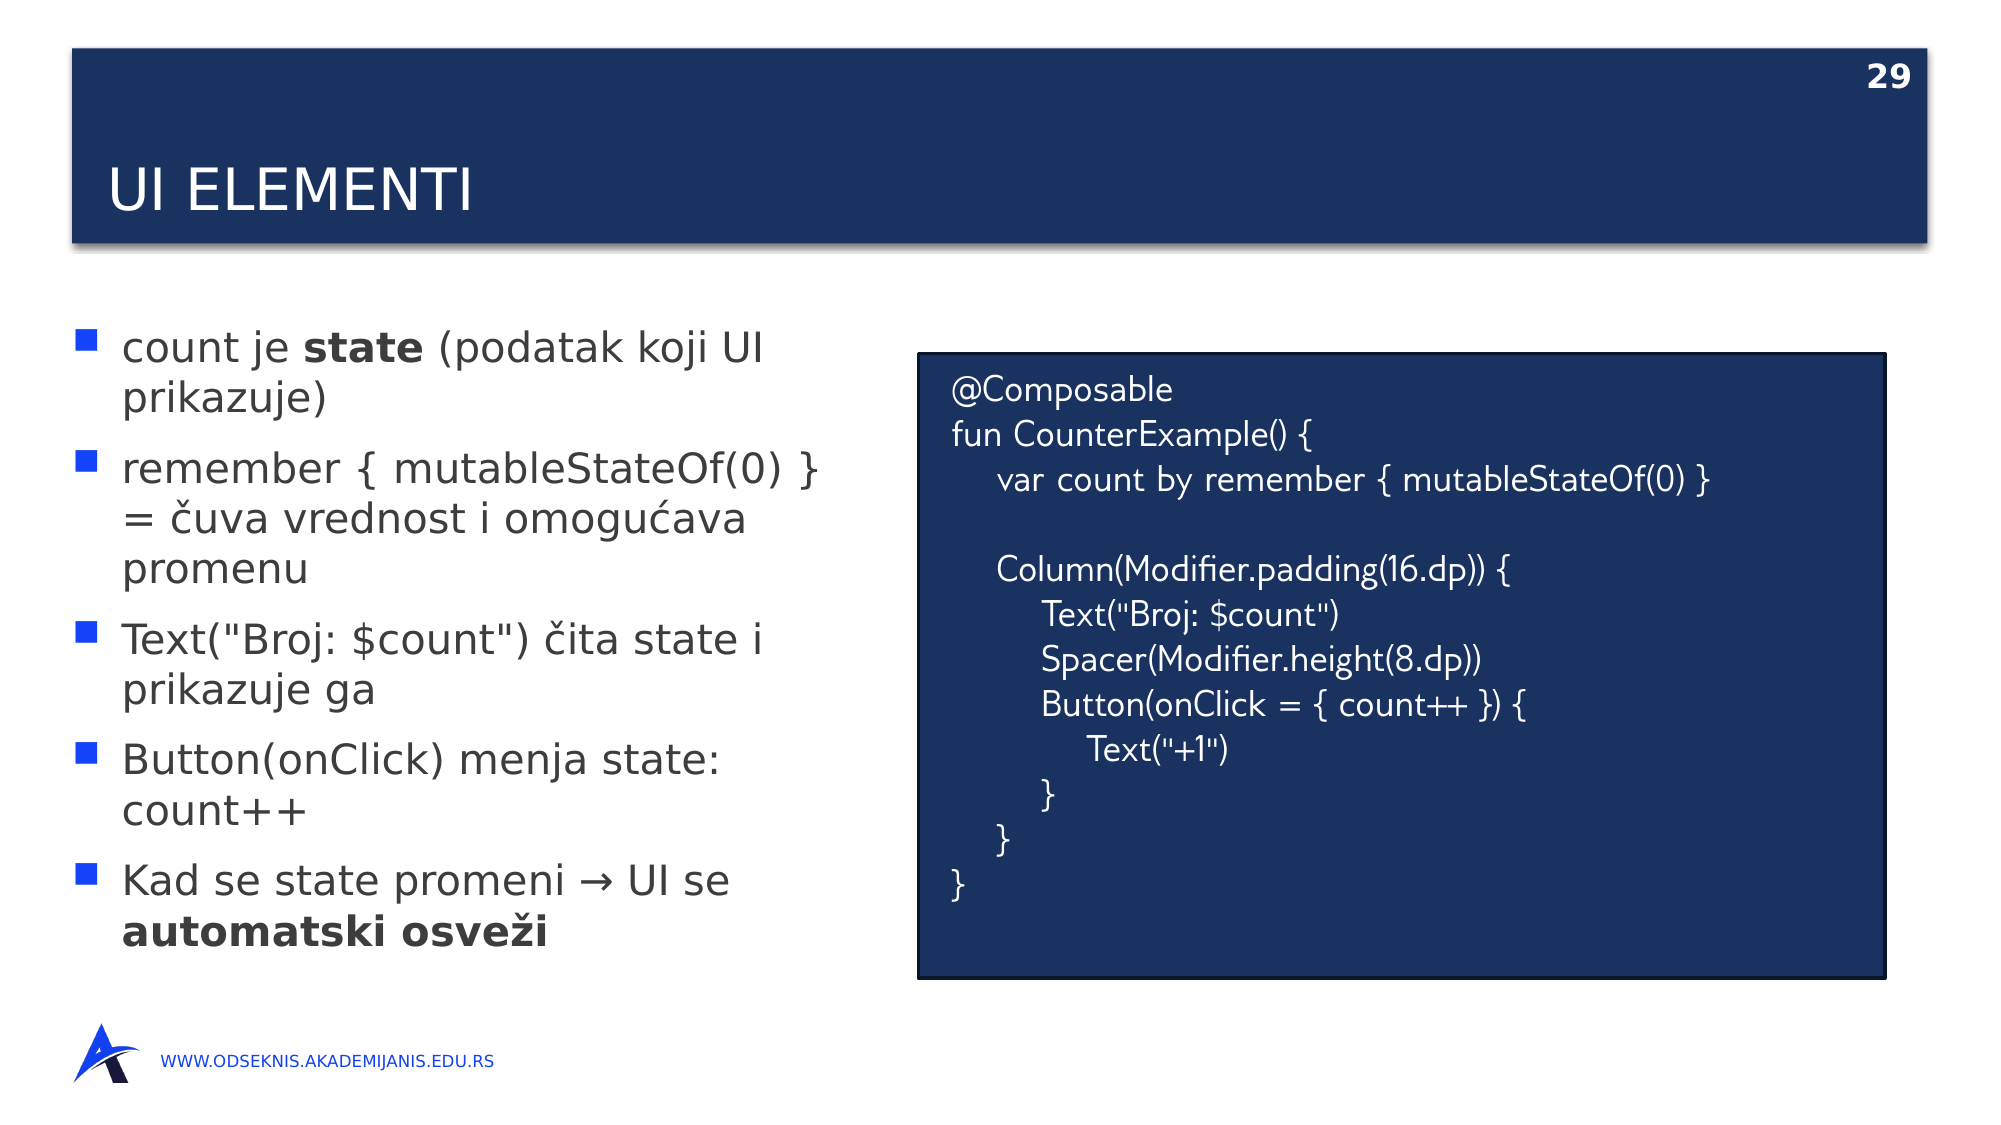

# UI elementi
count je state (podatak koji UI prikazuje)
remember { mutableStateOf(0) } = čuva vrednost i omogućava promenu
Text("Broj: $count") čita state i prikazuje ga
Button(onClick) menja state: count++
Kad se state promeni → UI se automatski osveži

@Composable
fun CounterExample() {
    var count by remember { mutableStateOf(0) }

    Column(Modifier.padding(16.dp)) {
        Text("Broj: $count")
        Spacer(Modifier.height(8.dp))
        Button(onClick = { count++ }) {
            Text("+1")
        }
    }
}